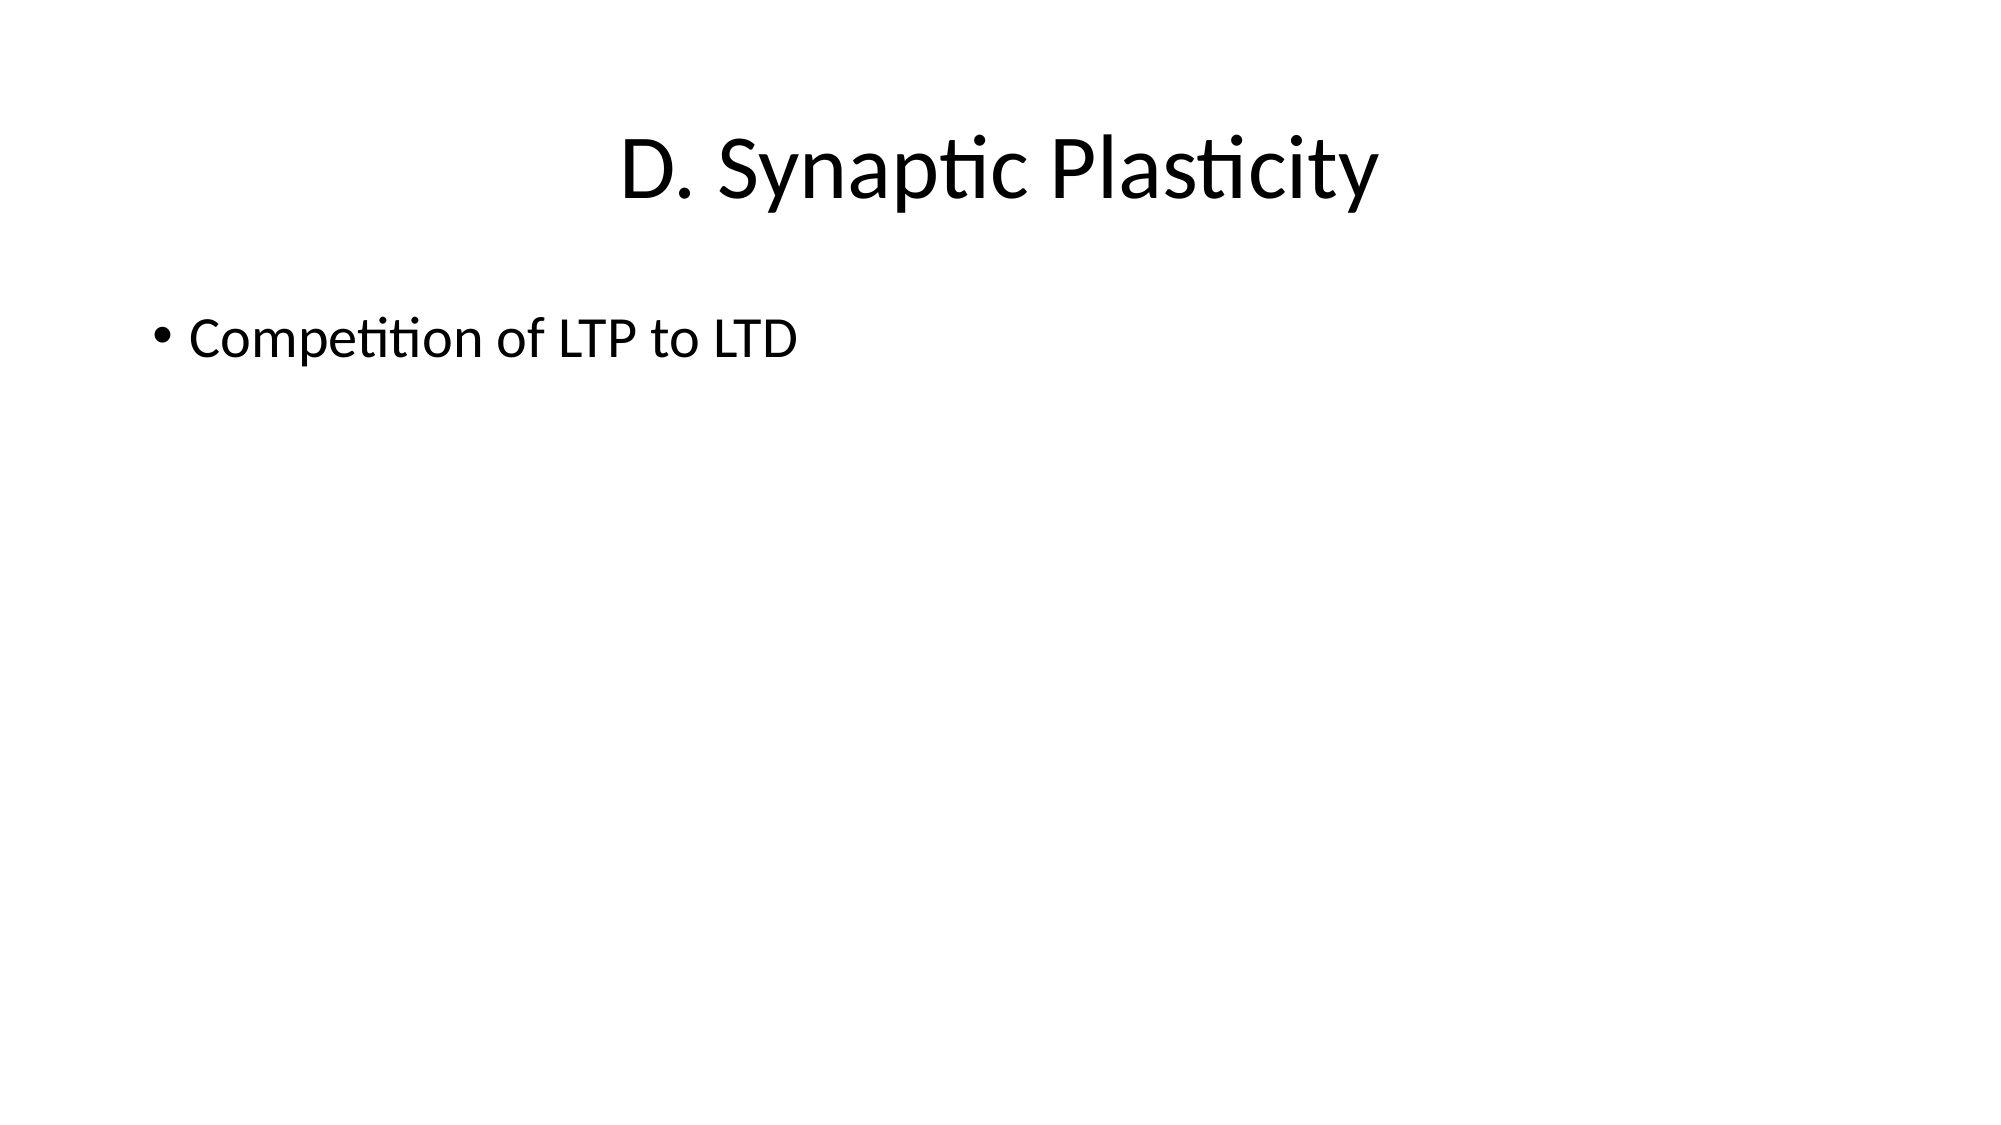

# D. Synaptic Plasticity
Competition of LTP to LTD